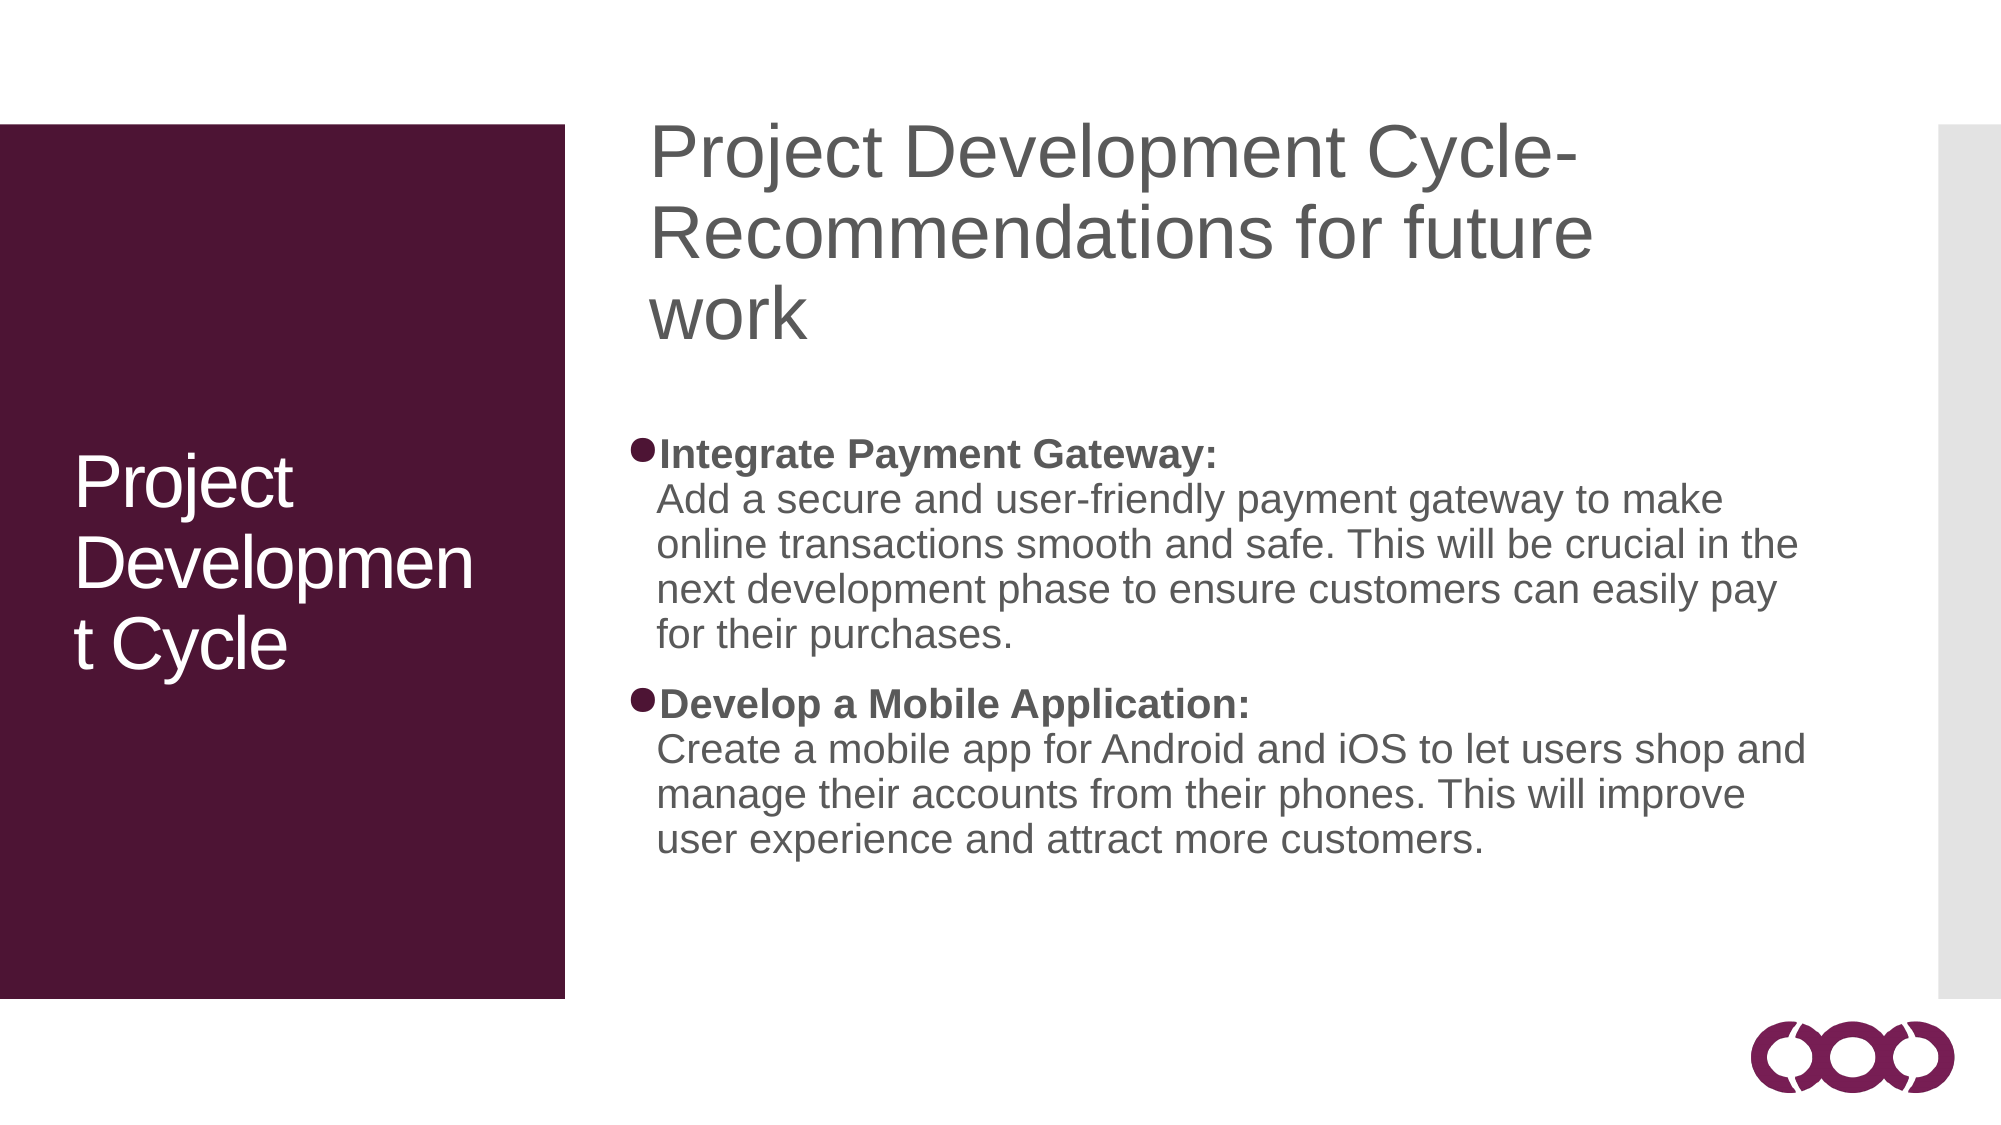

Project Development Cycle-Recommendations for future work
Integrate Payment Gateway:
Add a secure and user-friendly payment gateway to make online transactions smooth and safe. This will be crucial in the next development phase to ensure customers can easily pay for their purchases.
Develop a Mobile Application:
Create a mobile app for Android and iOS to let users shop and manage their accounts from their phones. This will improve user experience and attract more customers.
Project Development Cycle